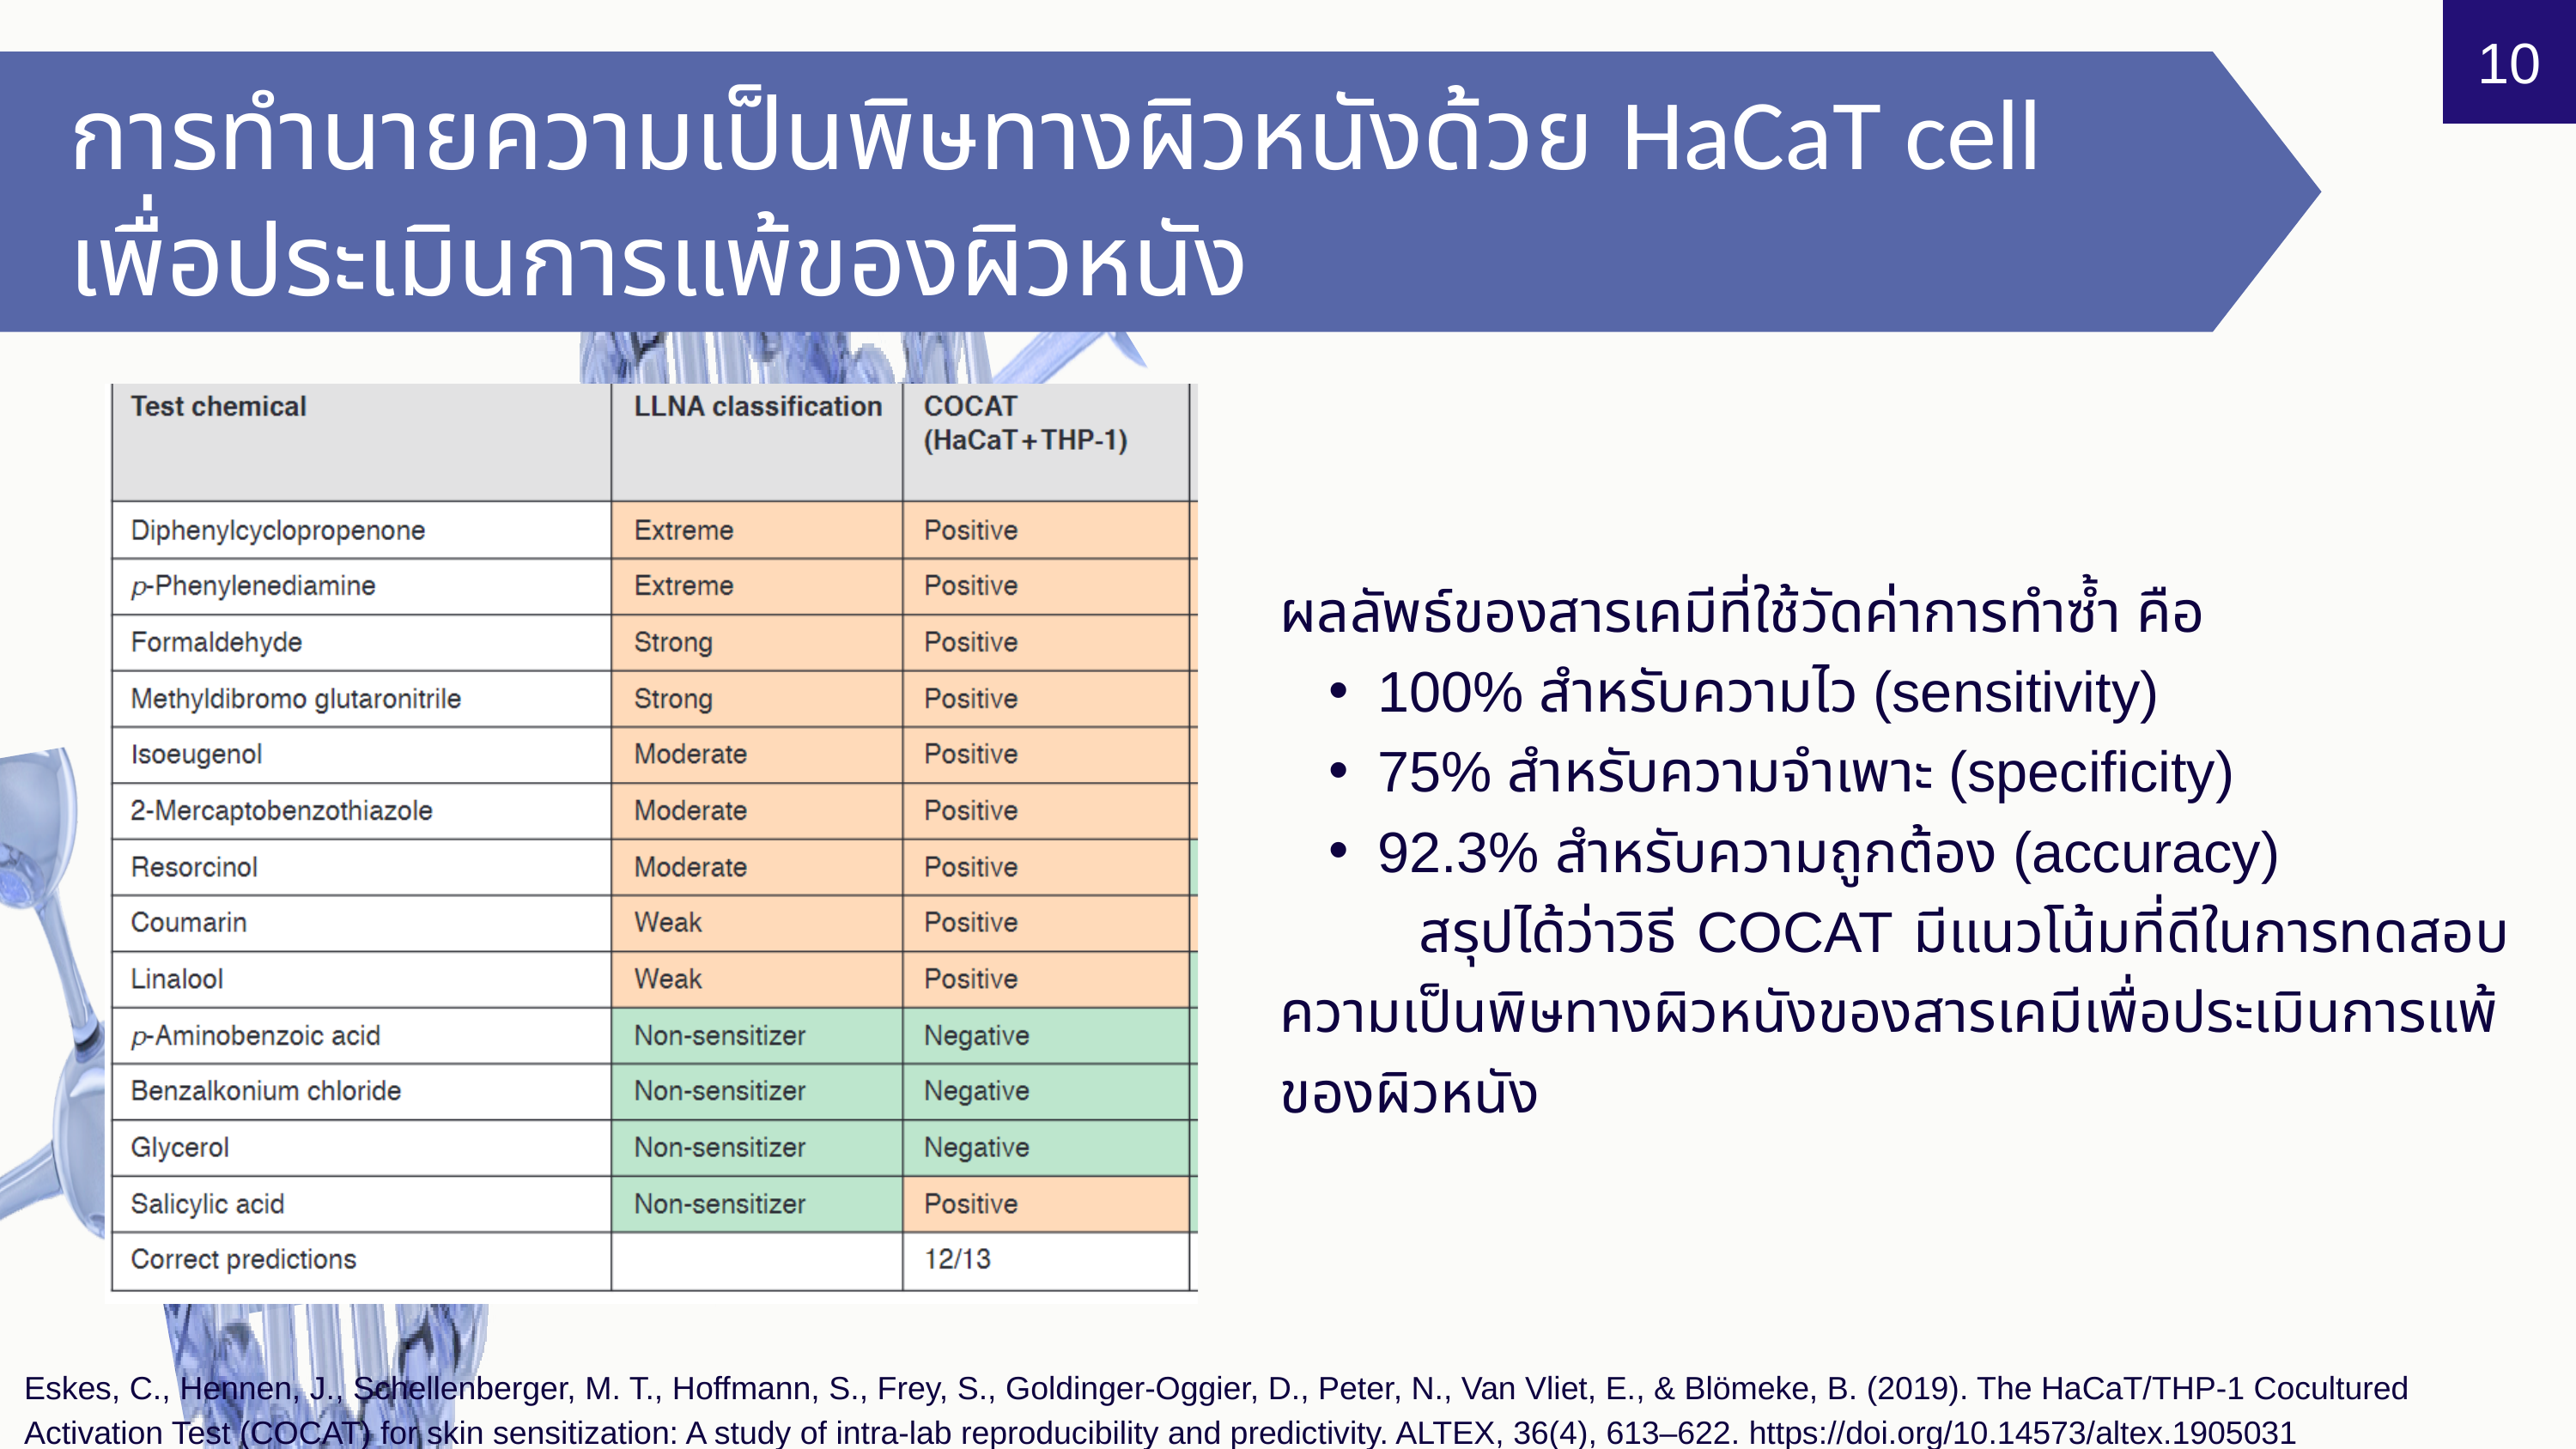

10

การทำนายความเป็นพิษทางผิวหนังด้วย HaCaT cell เพื่อประเมินการแพ้ของผิวหนัง

ผลลัพธ์ของสารเคมีที่ใช้วัดค่าการทำซ้ำ คือ
100% สำหรับความไว (sensitivity)
75% สำหรับความจำเพาะ (specificity)
92.3% สำหรับความถูกต้อง (accuracy)
       สรุปได้ว่าวิธี COCAT มีแนวโน้มที่ดีในการทดสอบความเป็นพิษทางผิวหนังของสารเคมีเพื่อประเมินการแพ้ของผิวหนัง

Eskes, C., Hennen, J., Schellenberger, M. T., Hoffmann, S., Frey, S., Goldinger-Oggier, D., Peter, N., Van Vliet, E., & Blömeke, B. (2019). The HaCaT/THP-1 Cocultured Activation Test (COCAT) for skin sensitization: A study of intra-lab reproducibility and predictivity. ALTEX, 36(4), 613–622. https://doi.org/10.14573/altex.1905031